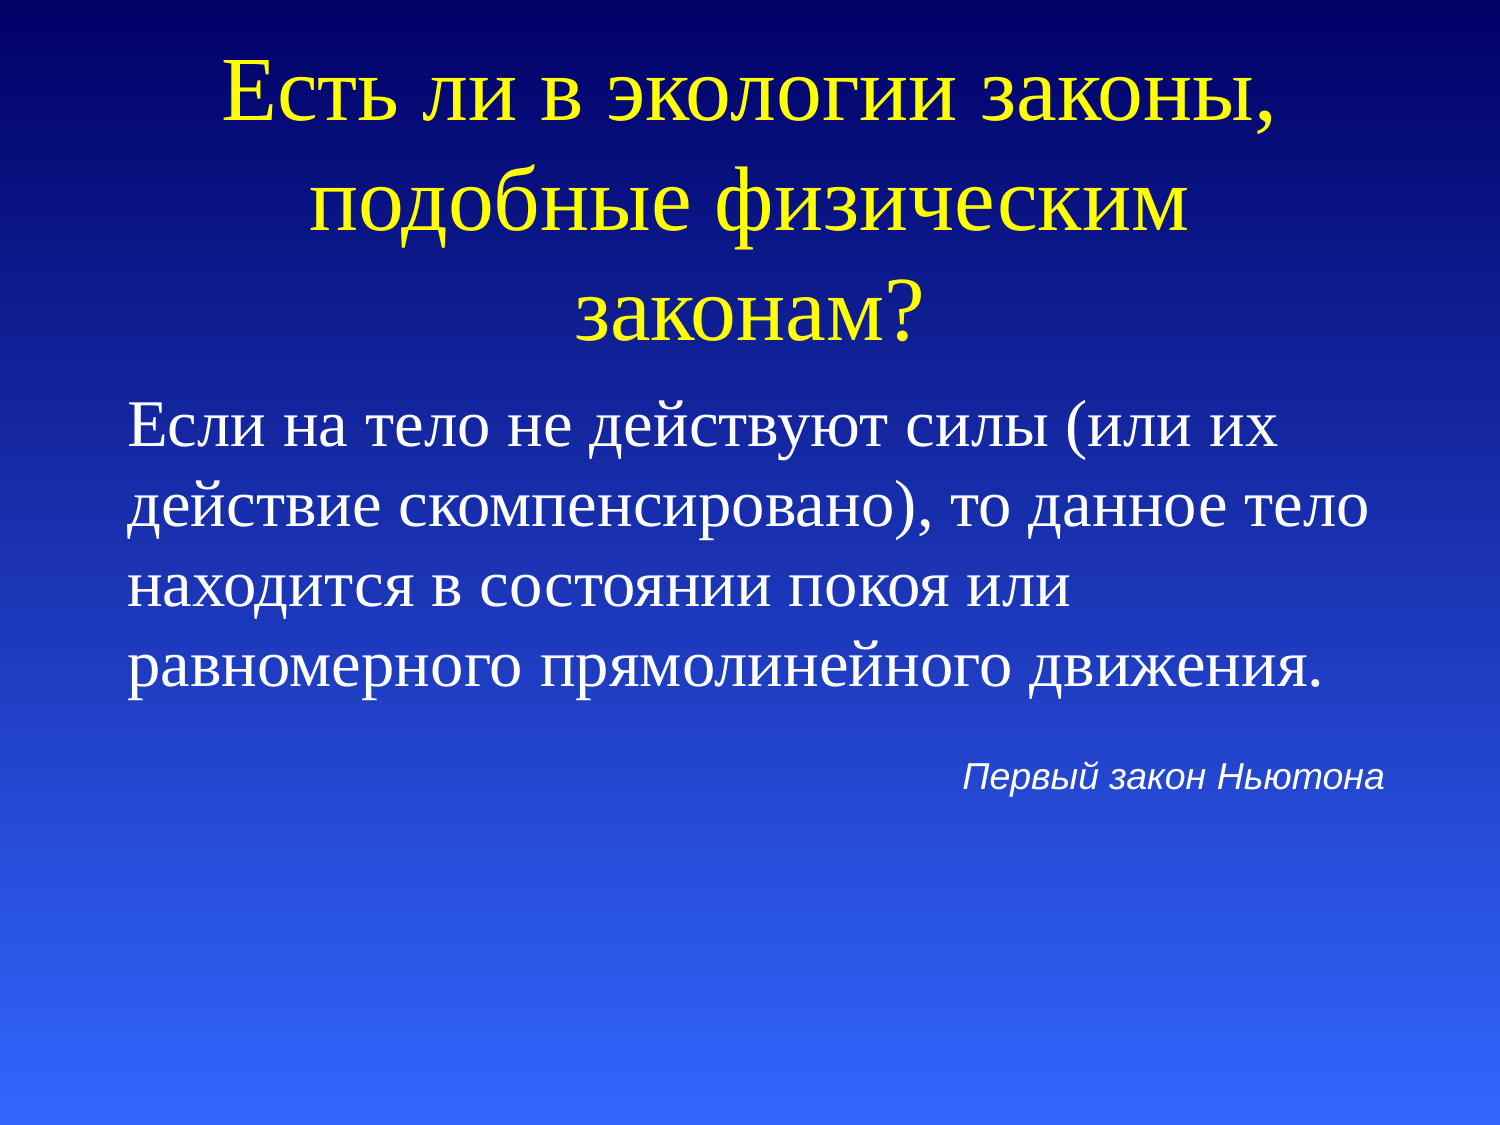

# Есть ли в экологии законы, подобные физическим законам?
Если на тело не действуют силы (или их действие скомпенсировано), то данное тело находится в состоянии покоя или равномерного прямолинейного движения.

Первый закон Ньютона